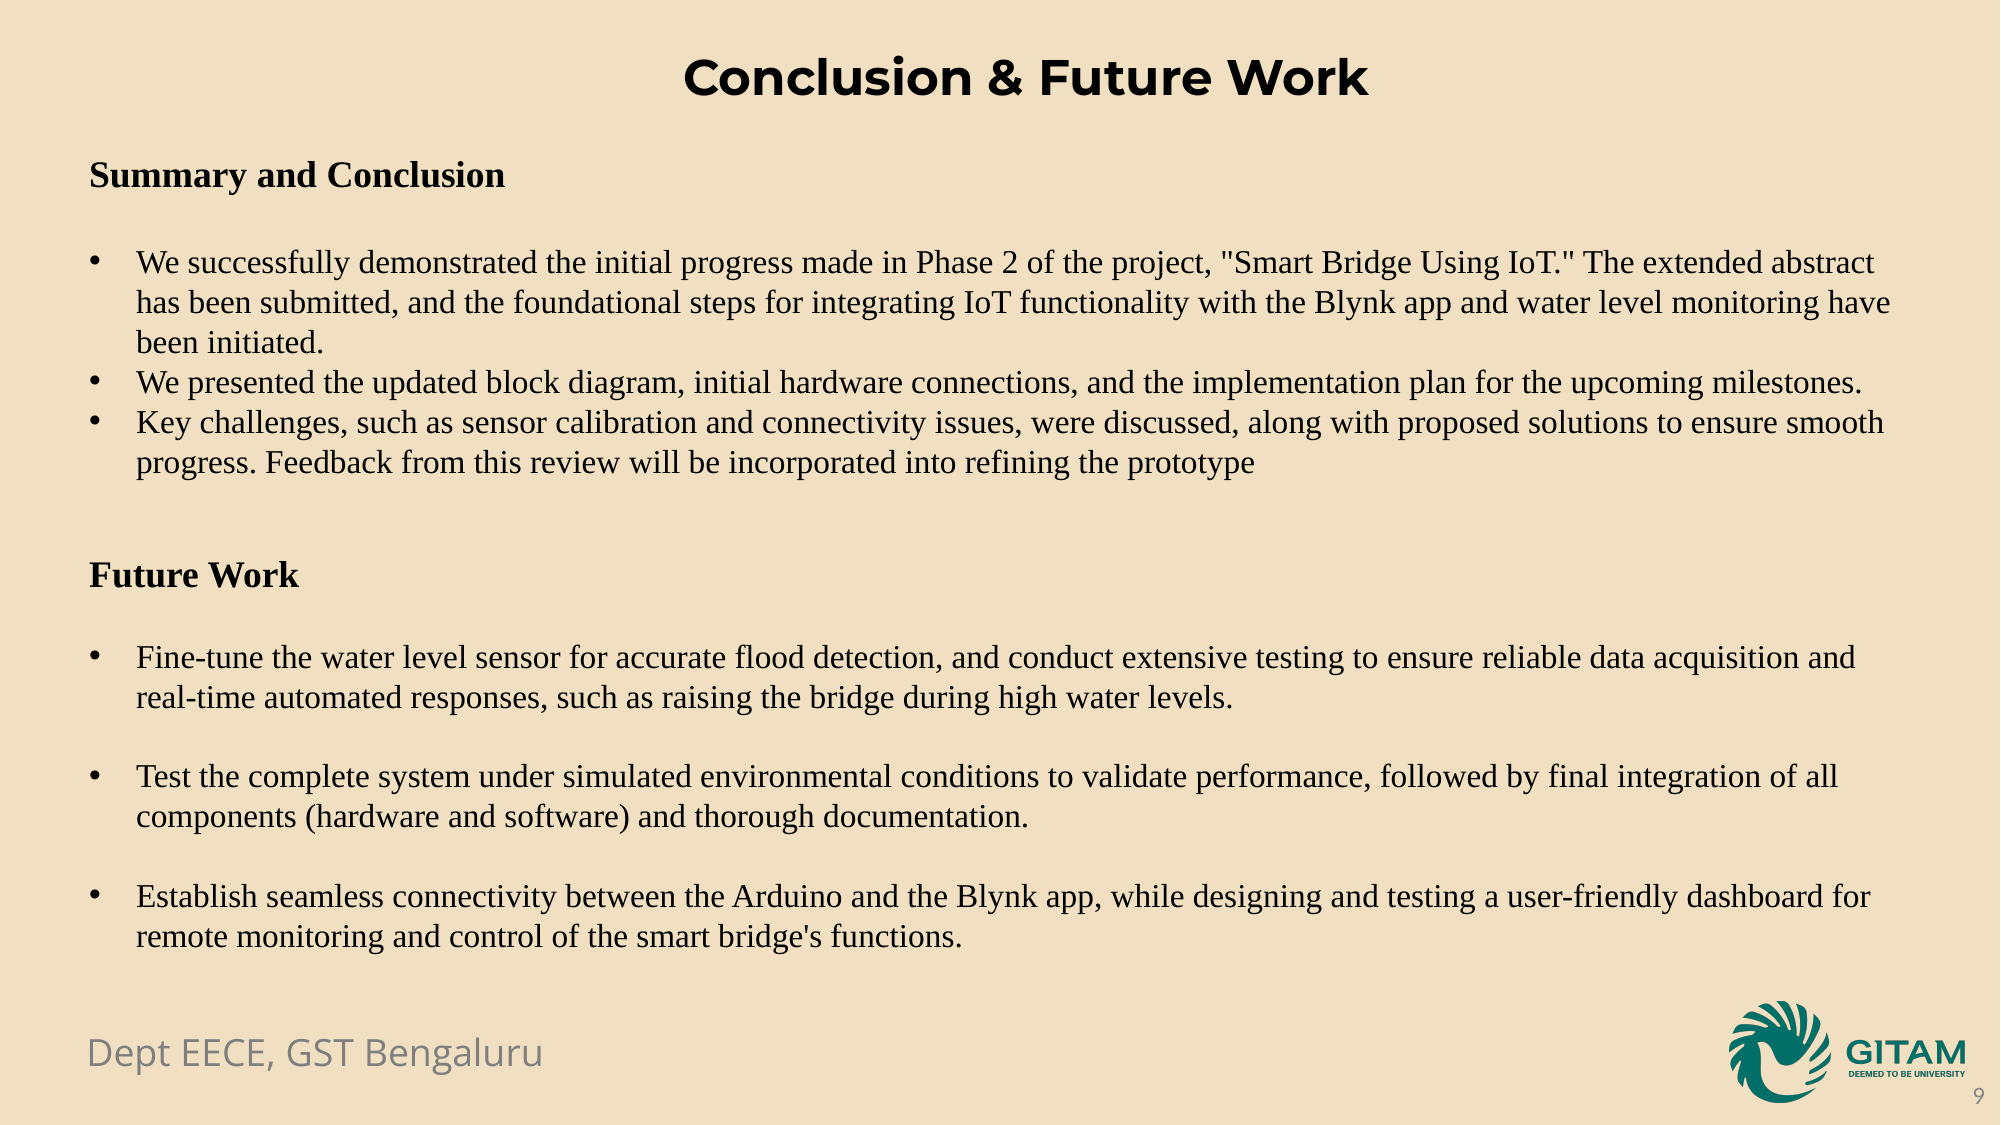

Conclusion & Future Work
Summary and Conclusion

We successfully demonstrated the initial progress made in Phase 2 of the project, "Smart Bridge Using IoT." The extended abstract has been submitted, and the foundational steps for integrating IoT functionality with the Blynk app and water level monitoring have been initiated.
We presented the updated block diagram, initial hardware connections, and the implementation plan for the upcoming milestones.
Key challenges, such as sensor calibration and connectivity issues, were discussed, along with proposed solutions to ensure smooth progress. Feedback from this review will be incorporated into refining the prototype

Future Work

Fine-tune the water level sensor for accurate flood detection, and conduct extensive testing to ensure reliable data acquisition and real-time automated responses, such as raising the bridge during high water levels.

Test the complete system under simulated environmental conditions to validate performance, followed by final integration of all components (hardware and software) and thorough documentation.

Establish seamless connectivity between the Arduino and the Blynk app, while designing and testing a user-friendly dashboard for remote monitoring and control of the smart bridge's functions.

9